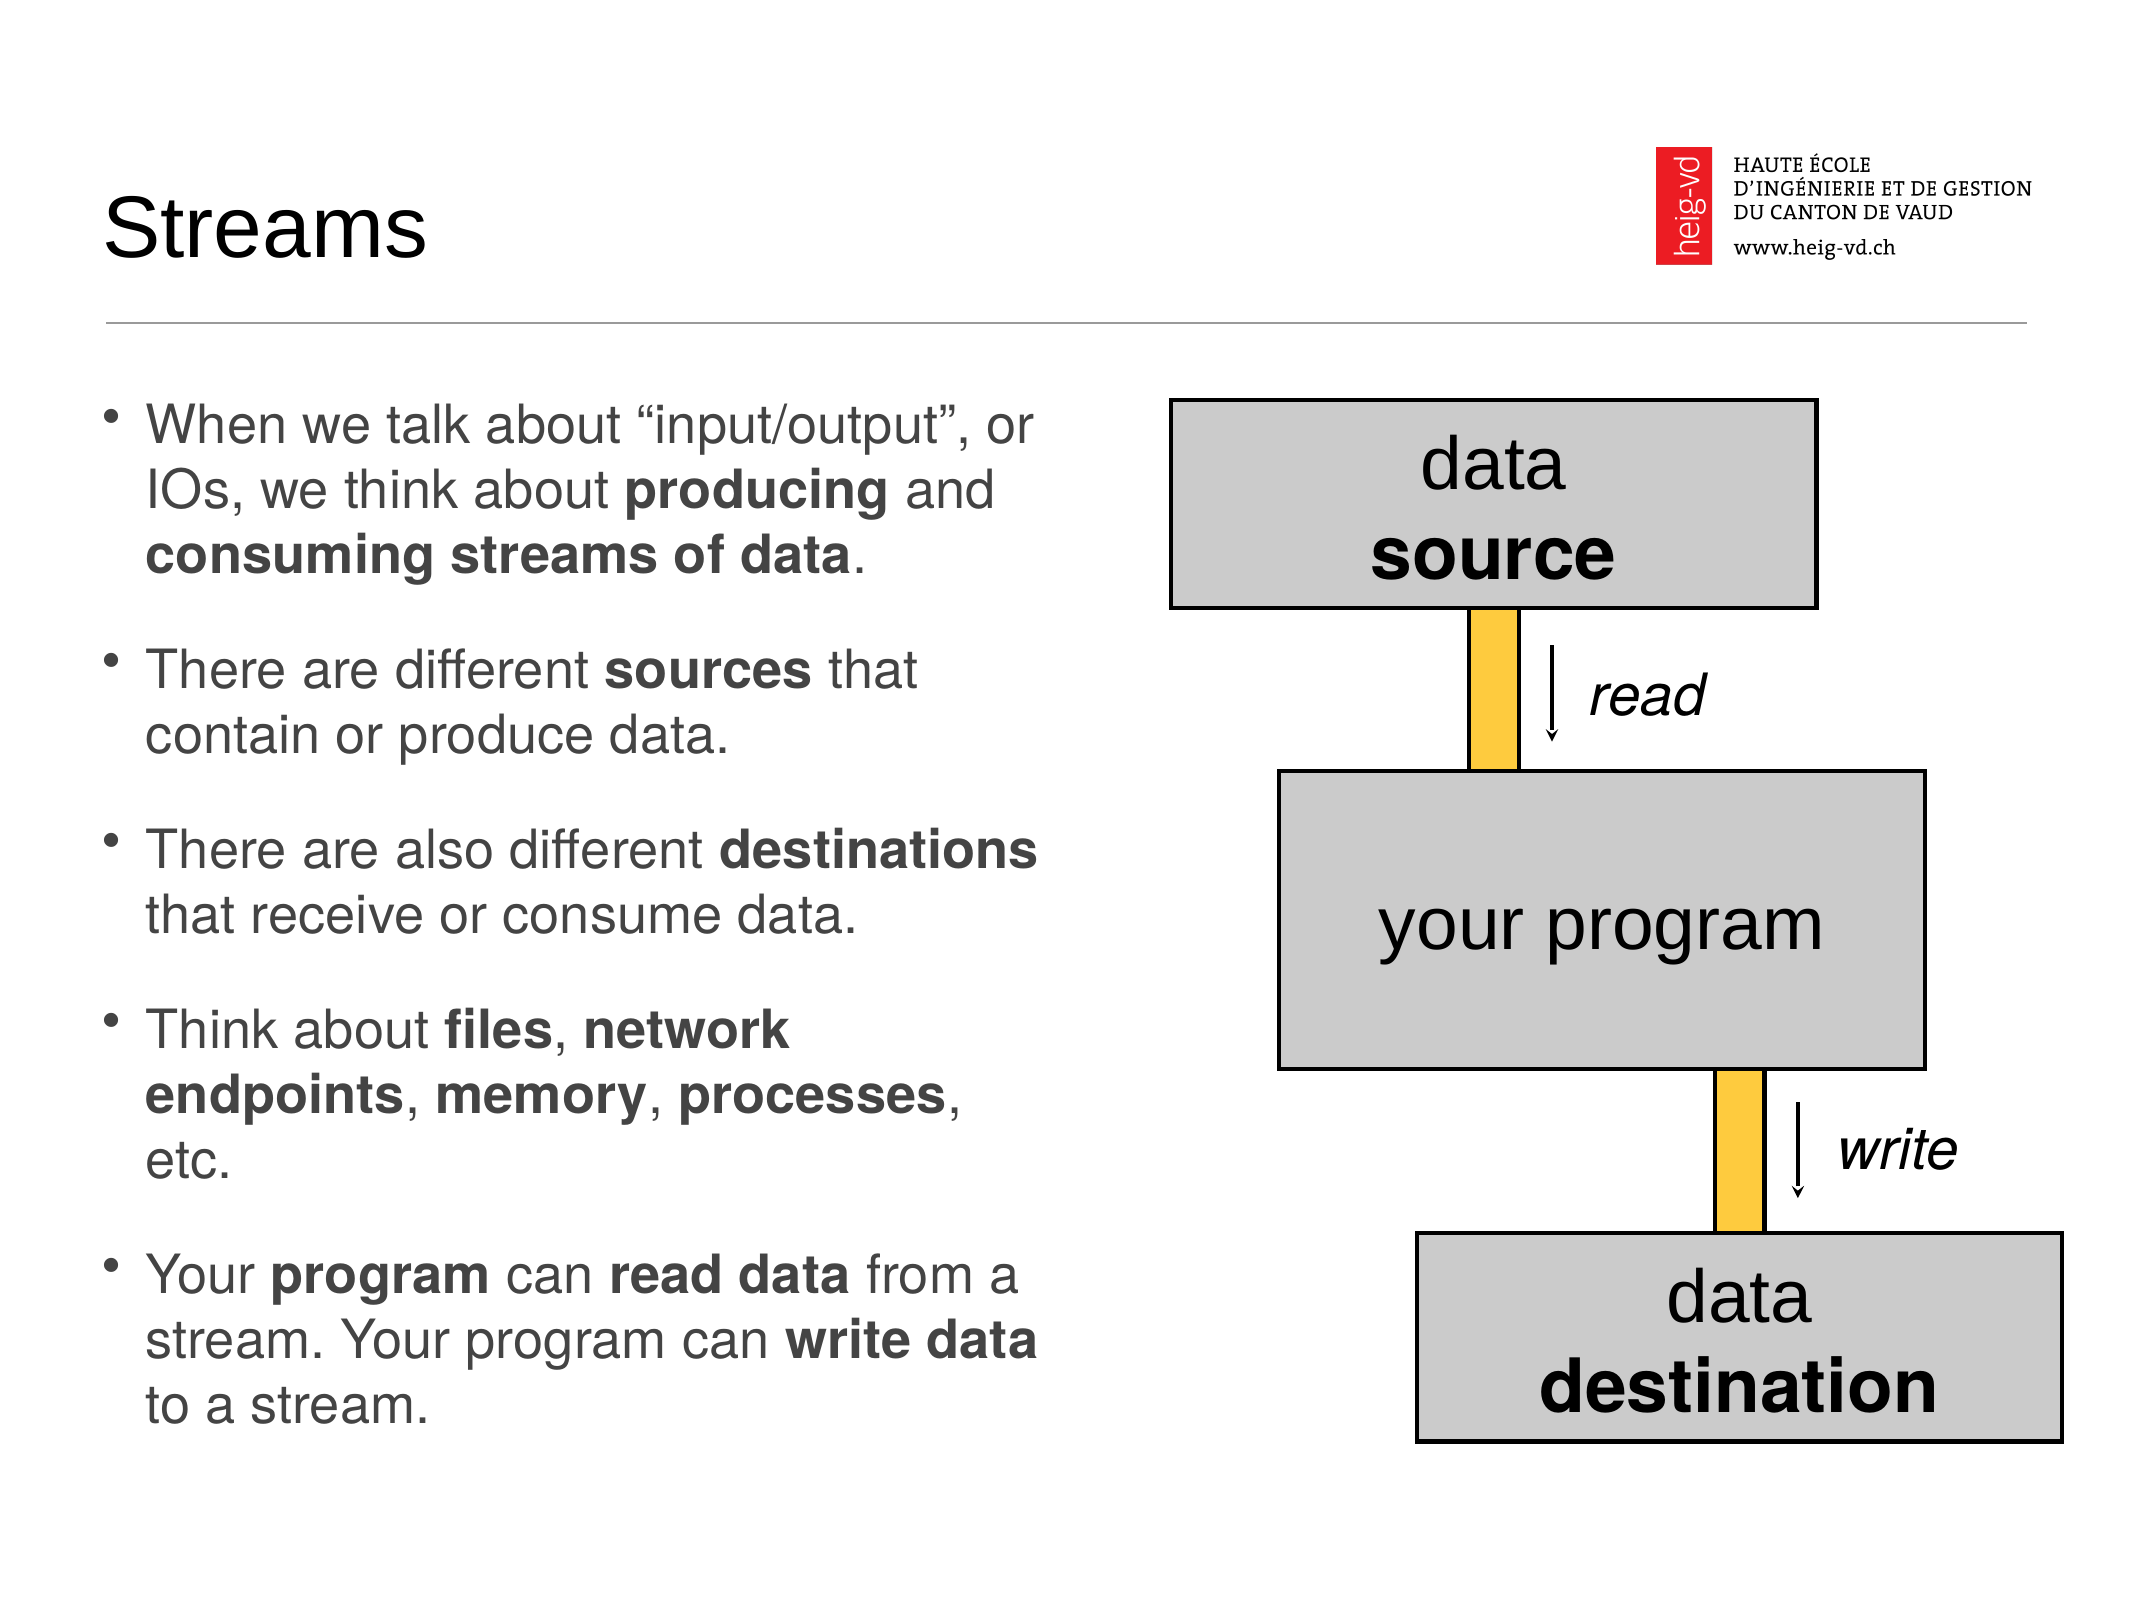

# Streams
When we talk about “input/output”, or IOs, we think about producing and consuming streams of data.
There are different sources that contain or produce data.
There are also different destinations that receive or consume data.
Think about files, network endpoints, memory, processes, etc.
Your program can read data from a stream. Your program can write data to a stream.
data
source

read
your program

write
data
destination